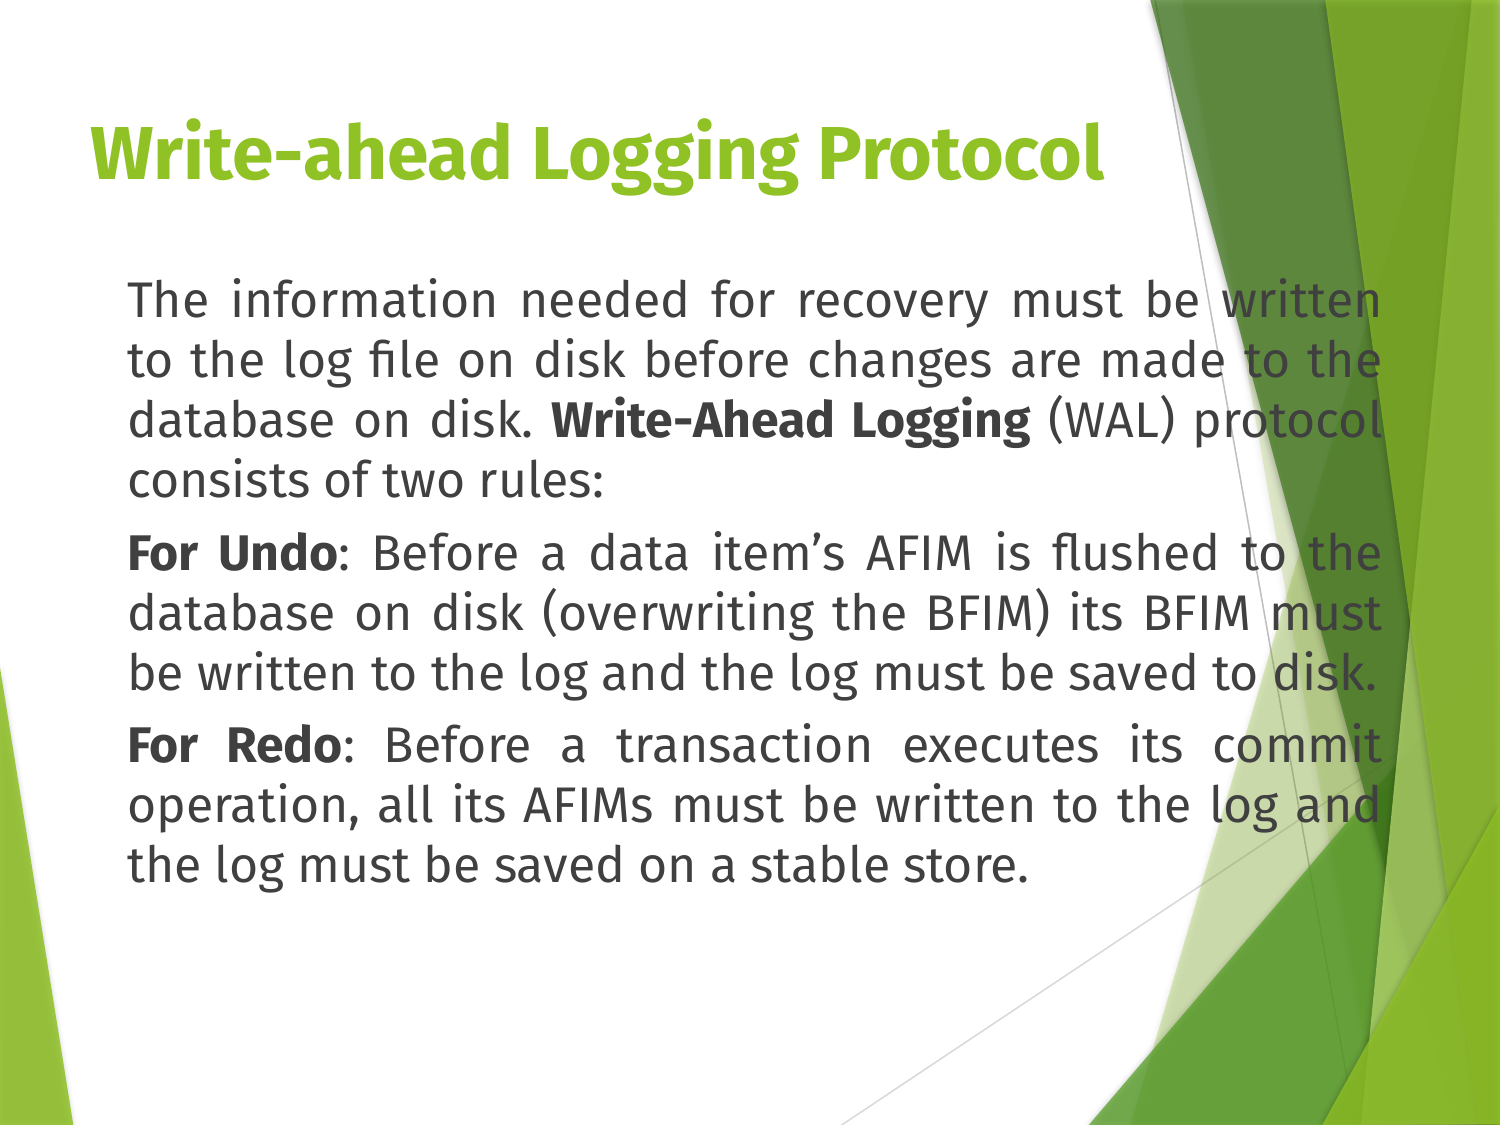

# Write-ahead Logging Protocol

The information needed for recovery must be written to the log file on disk before changes are made to the database on disk. Write-Ahead Logging (WAL) protocol consists of two rules:
For Undo: Before a data item’s AFIM is flushed to the database on disk (overwriting the BFIM) its BFIM must be written to the log and the log must be saved to disk.
For Redo: Before a transaction executes its commit operation, all its AFIMs must be written to the log and the log must be saved on a stable store.